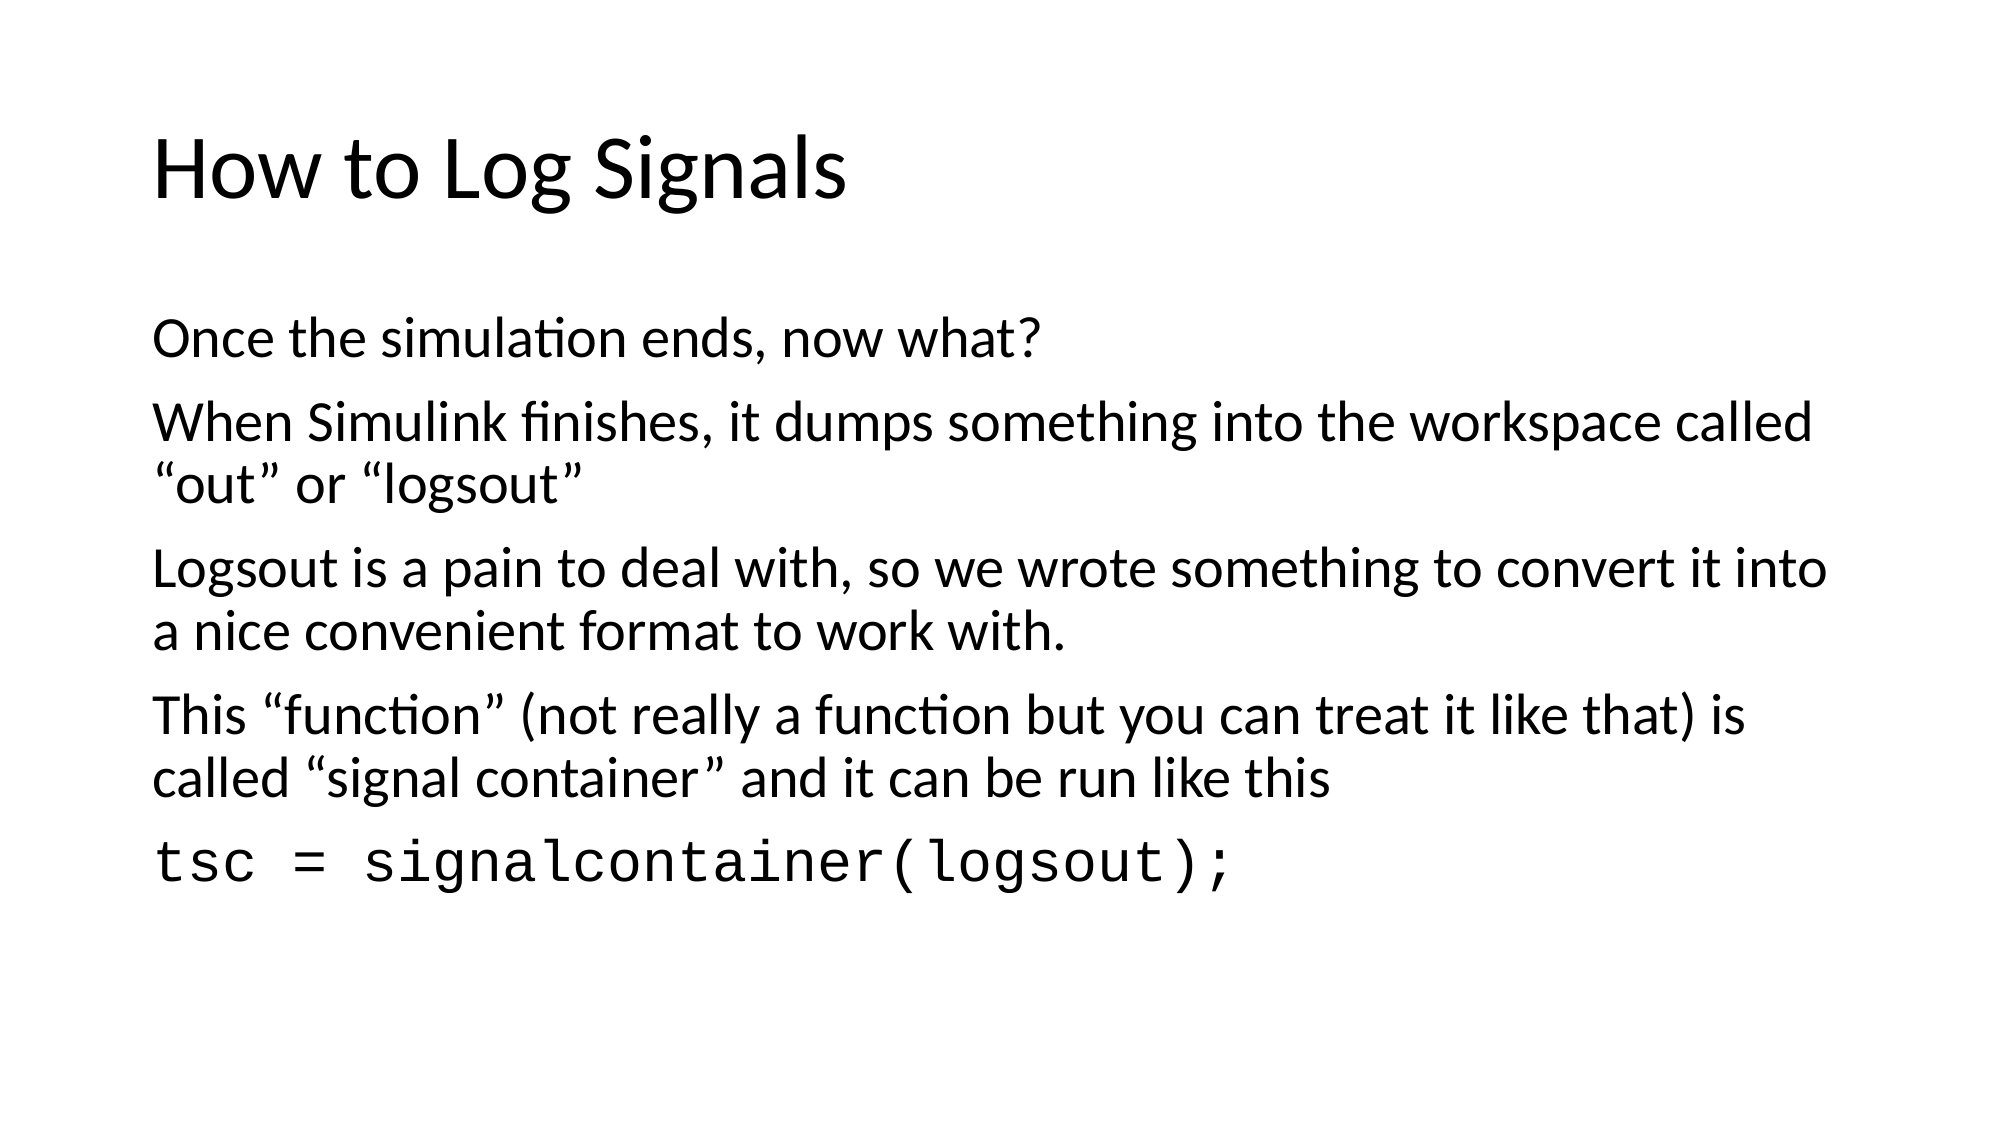

# How to Log Signals
Once the simulation ends, now what?
When Simulink finishes, it dumps something into the workspace called “out” or “logsout”
Logsout is a pain to deal with, so we wrote something to convert it into a nice convenient format to work with.
This “function” (not really a function but you can treat it like that) is called “signal container” and it can be run like this
tsc = signalcontainer(logsout);